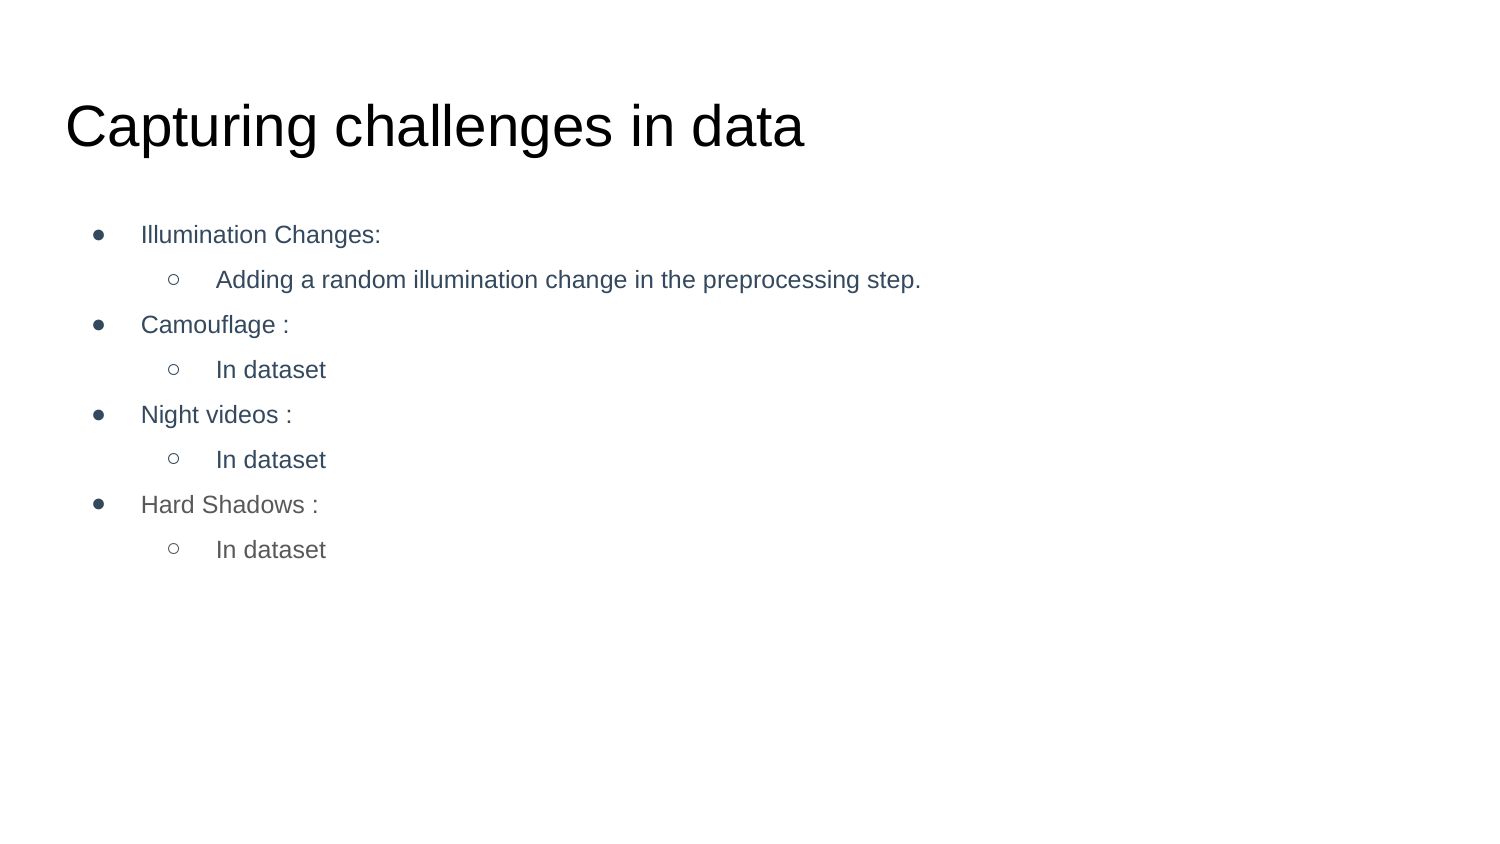

Capturing challenges in data
Illumination Changes:
Adding a random illumination change in the preprocessing step.
Camouflage :
In dataset
Night videos :
In dataset
Hard Shadows :
In dataset